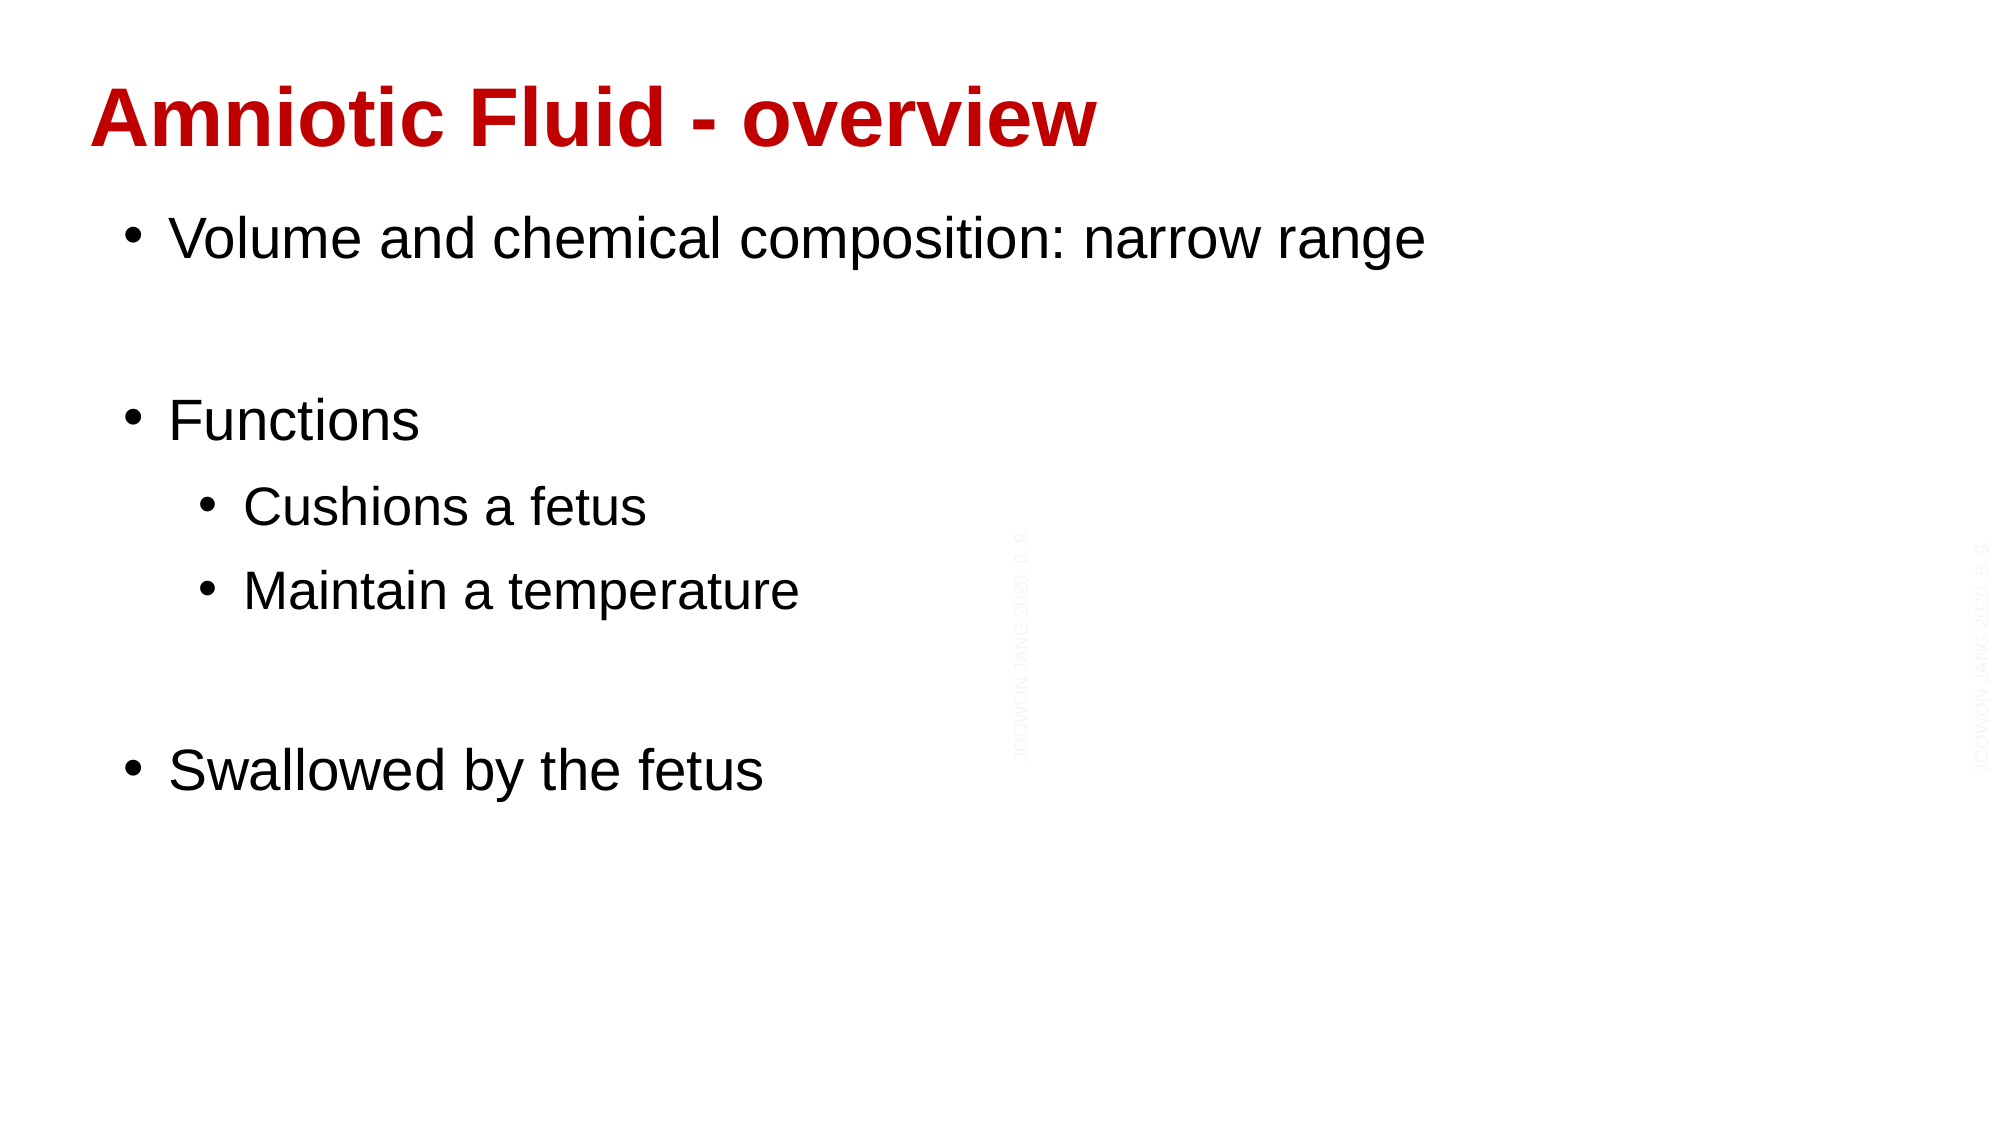

Amniotic Fluid - overview
Volume and chemical composition: narrow range

Functions
Cushions a fetus
Maintain a temperature

Swallowed by the fetus